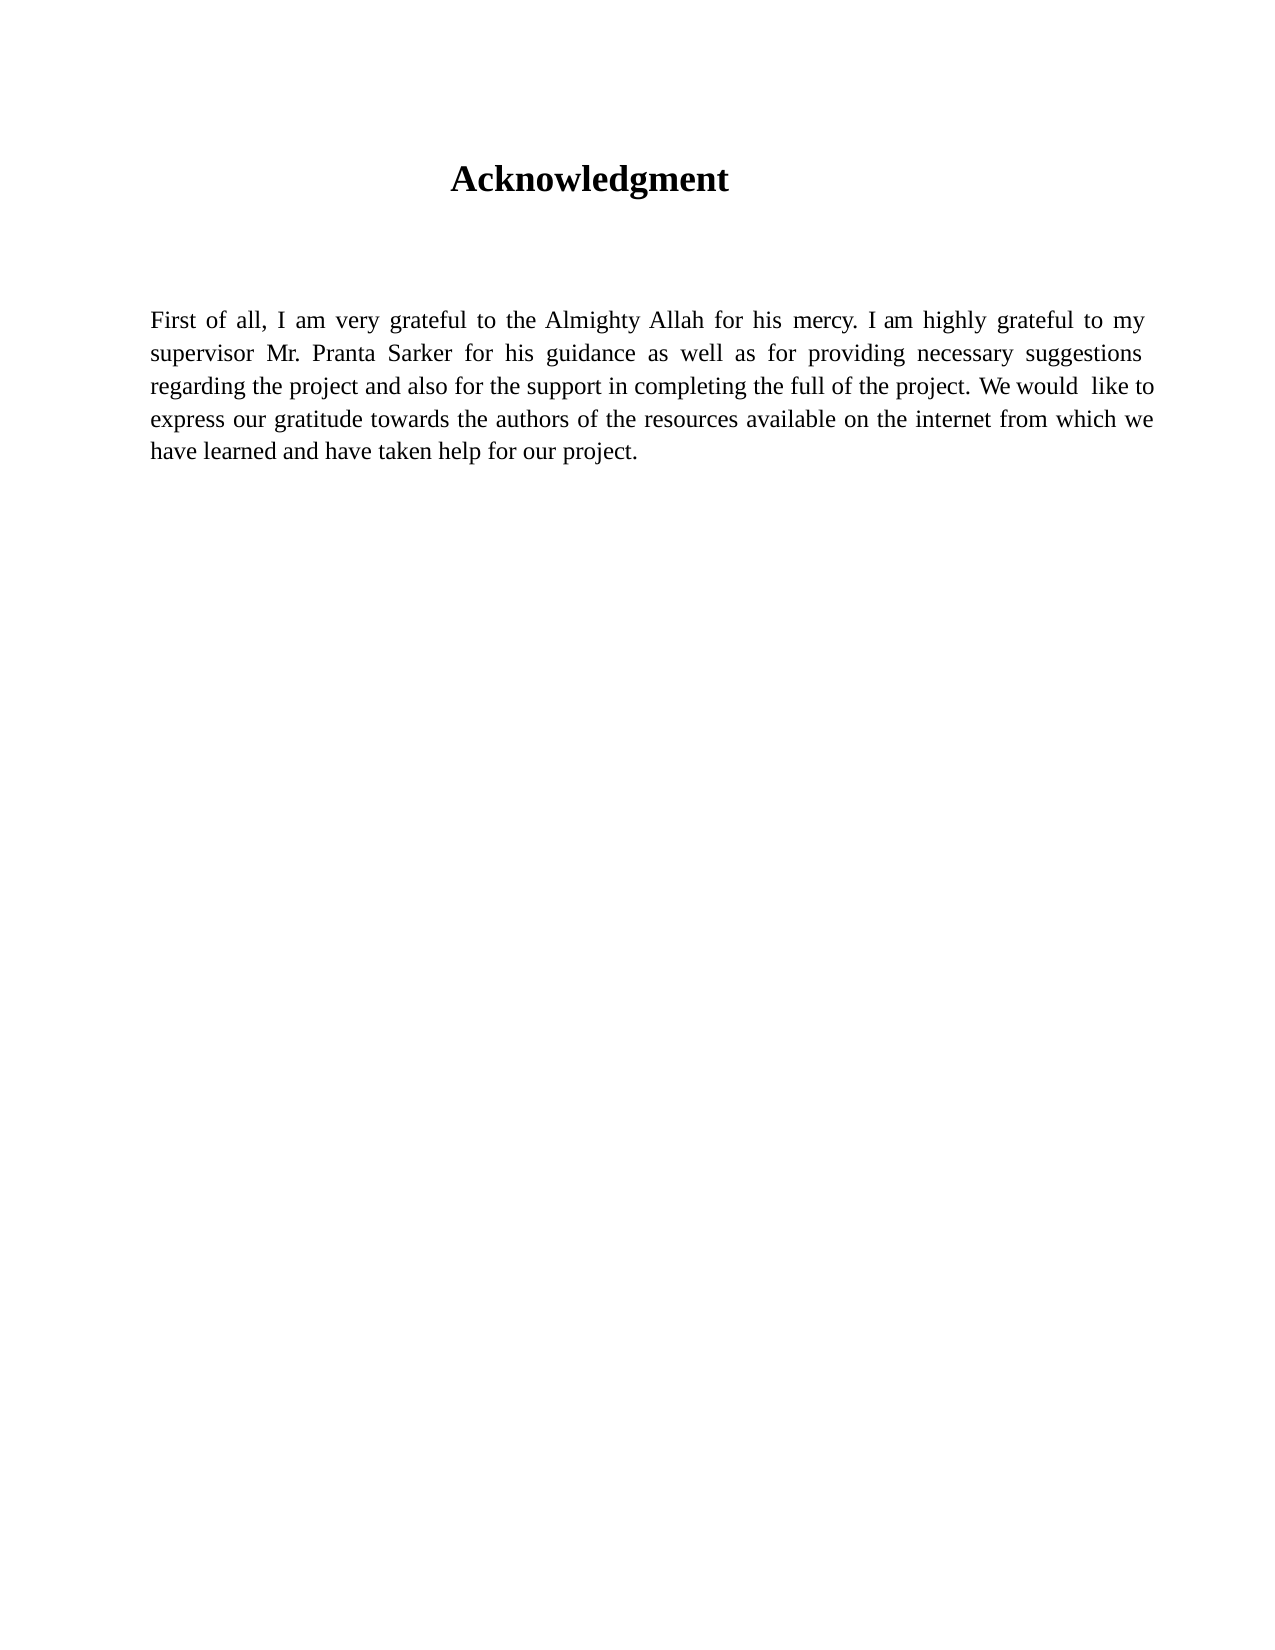

Acknowledgment
First of all, I am very grateful to the Almighty Allah for his mercy. I am highly grateful to my  supervisor Mr. Pranta Sarker for his guidance as well as for providing necessary suggestions  regarding the project and also for the support in completing the full of the project. We would  like to express our gratitude towards the authors of the resources available on the internet from which we have learned and have taken help for our project.